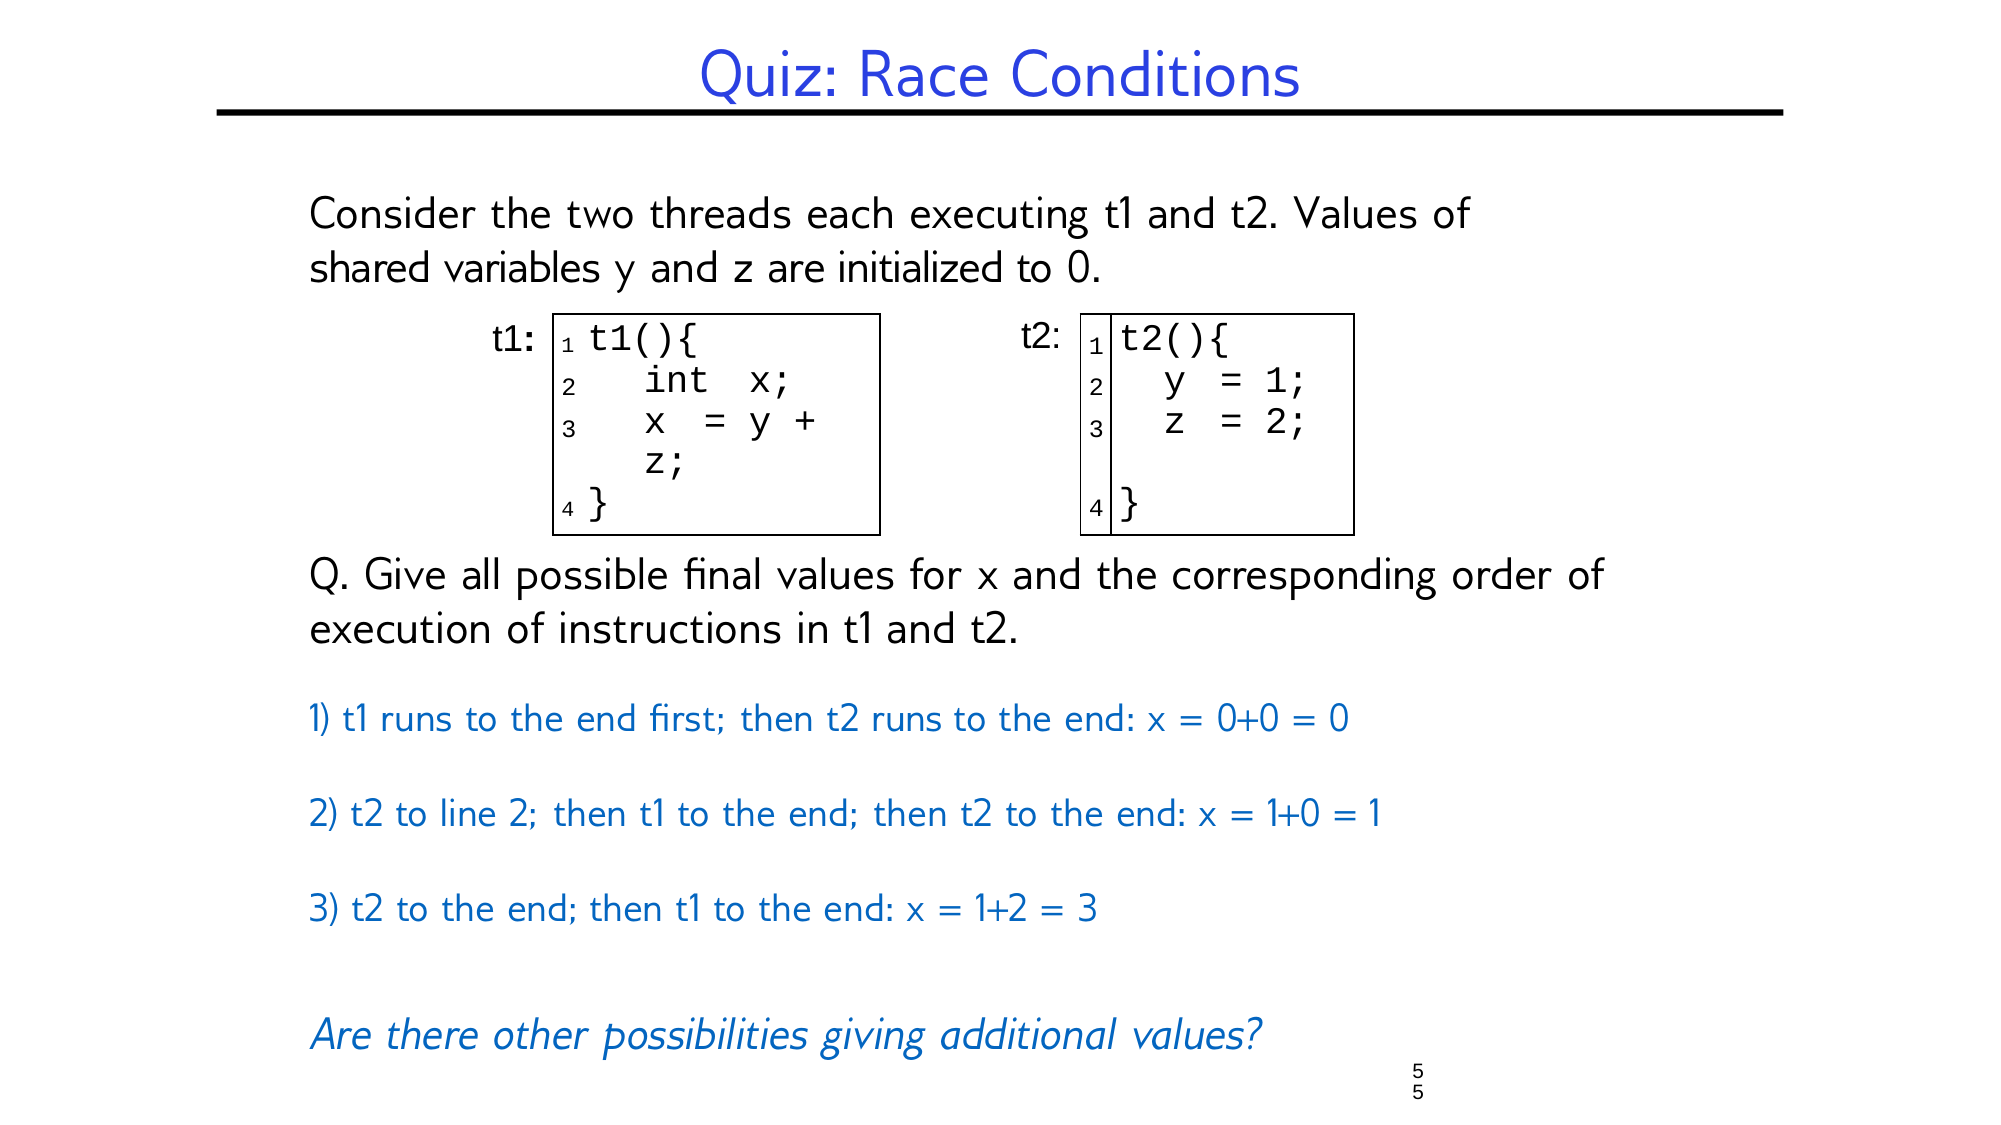

# Quiz: Race Conditions
Consider the two threads each executing t1 and t2. Values of shared variables y and z are initialized to 0.
t1:
| 1 t1(){ |  | t2: | 1 | t2(){ |  |
| --- | --- | --- | --- | --- | --- |
| 2 | int x; |  | 2 |  | y = 1; |
| 3 | x = y + z; |  | 3 |  | z = 2; |
| 4 } |  |  | 4 | } |  |
Q. Give all possible final values for x and the corresponding order of execution of instructions in t1 and t2.
1) t1 runs to the end first; then t2 runs to the end: x = 0+0 = 0
2) t2 to line 2; then t1 to the end; then t2 to the end: x = 1+0 = 1
3) t2 to the end; then t1 to the end: x = 1+2 = 3

Are there other possibilities giving additional values?
55